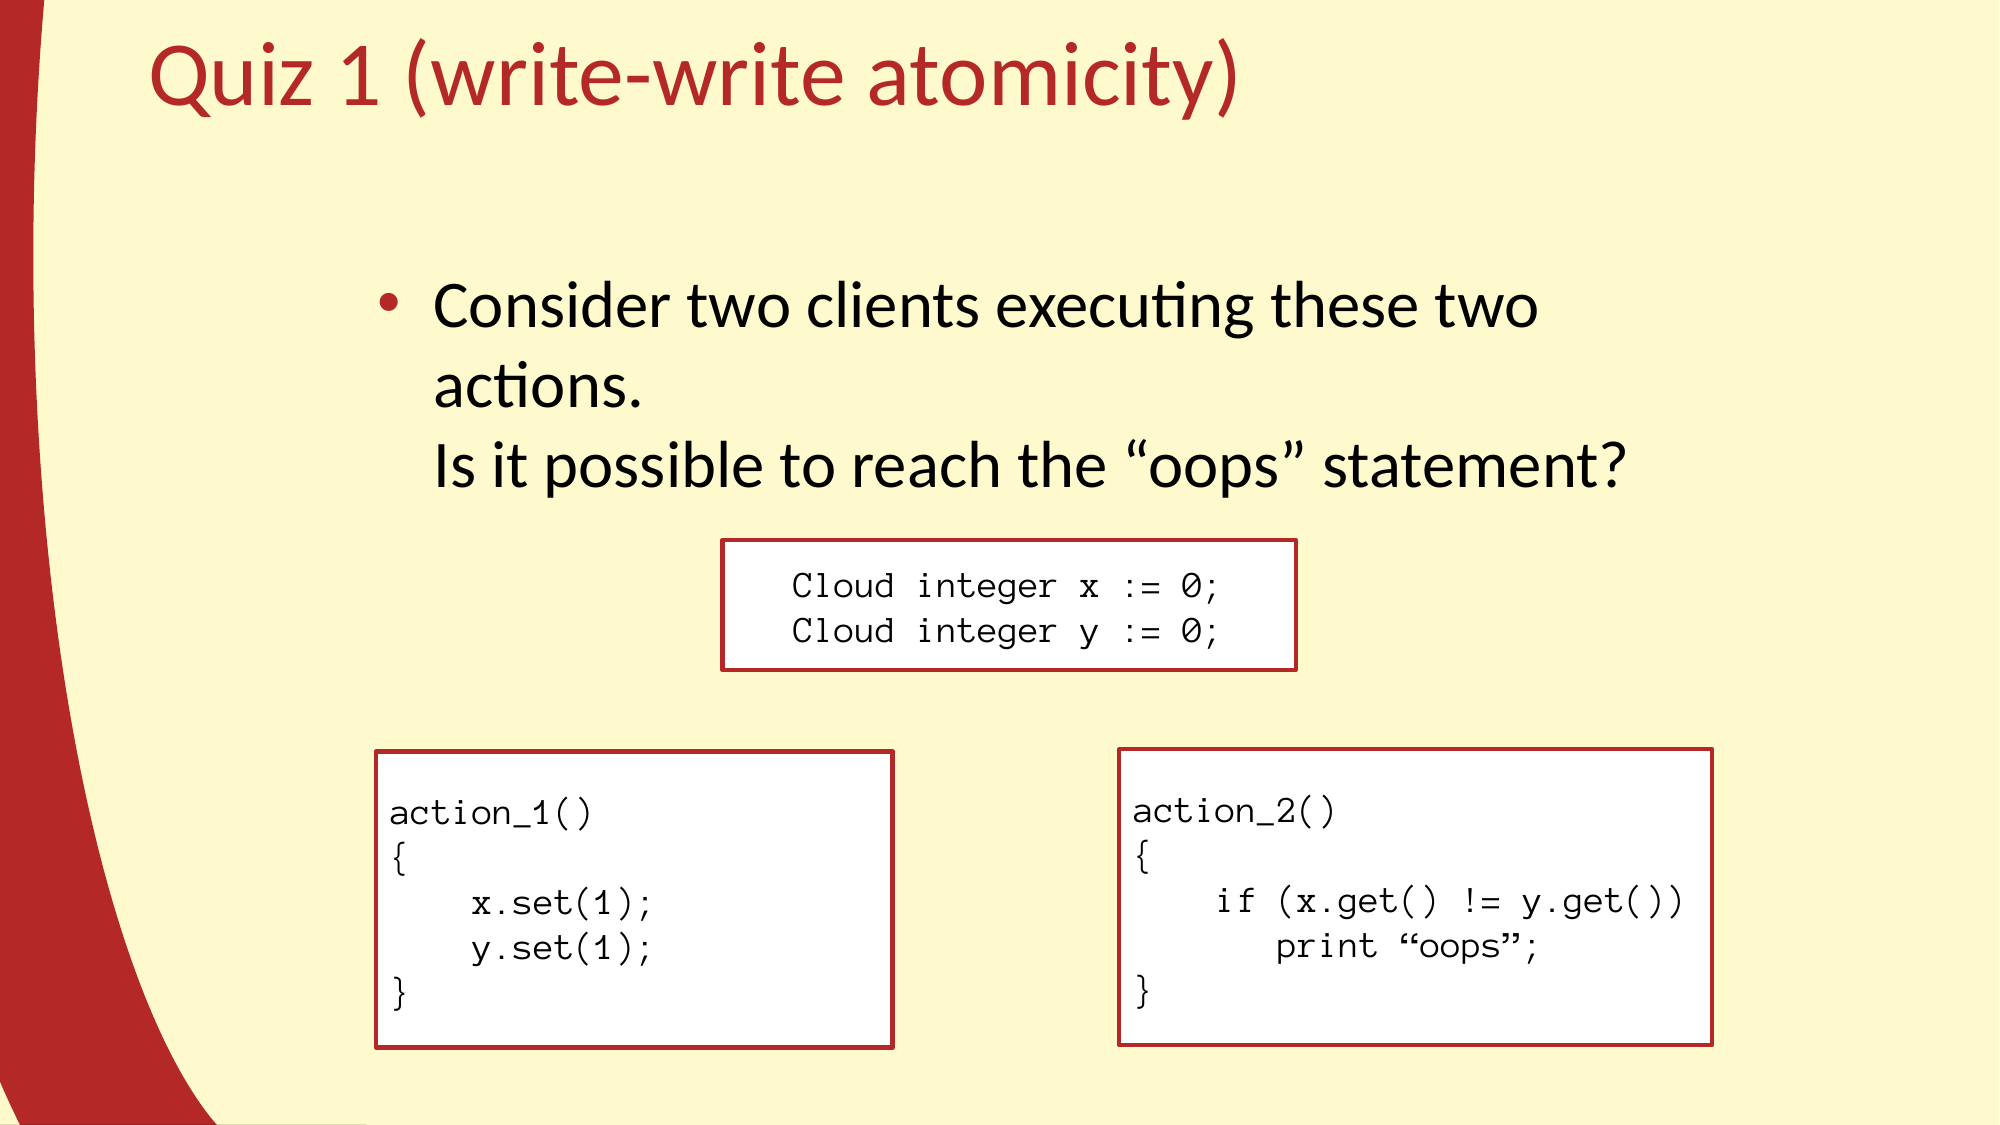

# Quiz 1 (write-write atomicity)
Consider two clients executing these two actions.
Is it possible to reach the “oops” statement?
Cloud integer x := 0;
Cloud integer y := 0;
action_2()
{
    if (x.get() != y.get())
       print “oops”;
}
action_1()
{
    x.set(1);
    y.set(1);
}